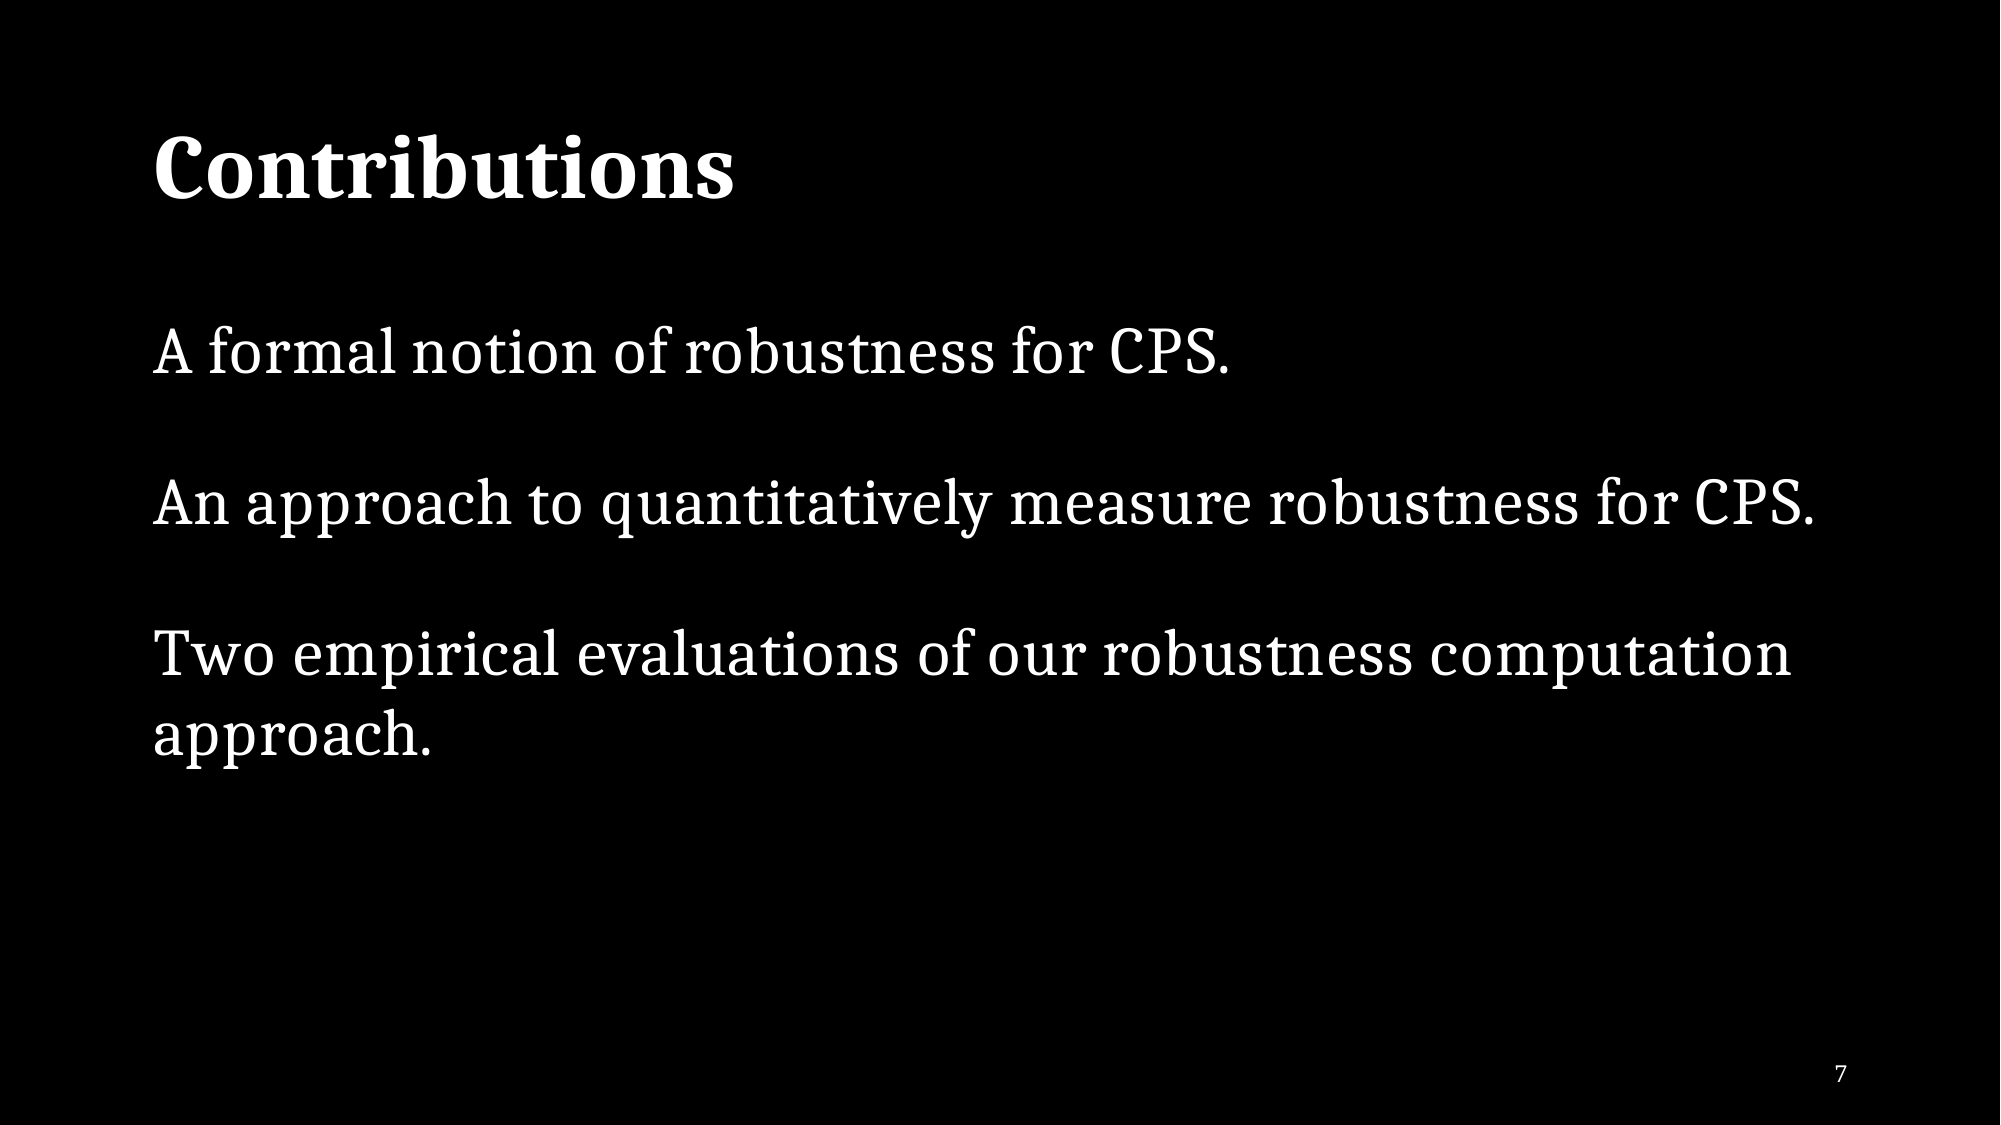

# Contributions
A formal notion of robustness for CPS.
An approach to quantitatively measure robustness for CPS.
Two empirical evaluations of our robustness computation approach.
7